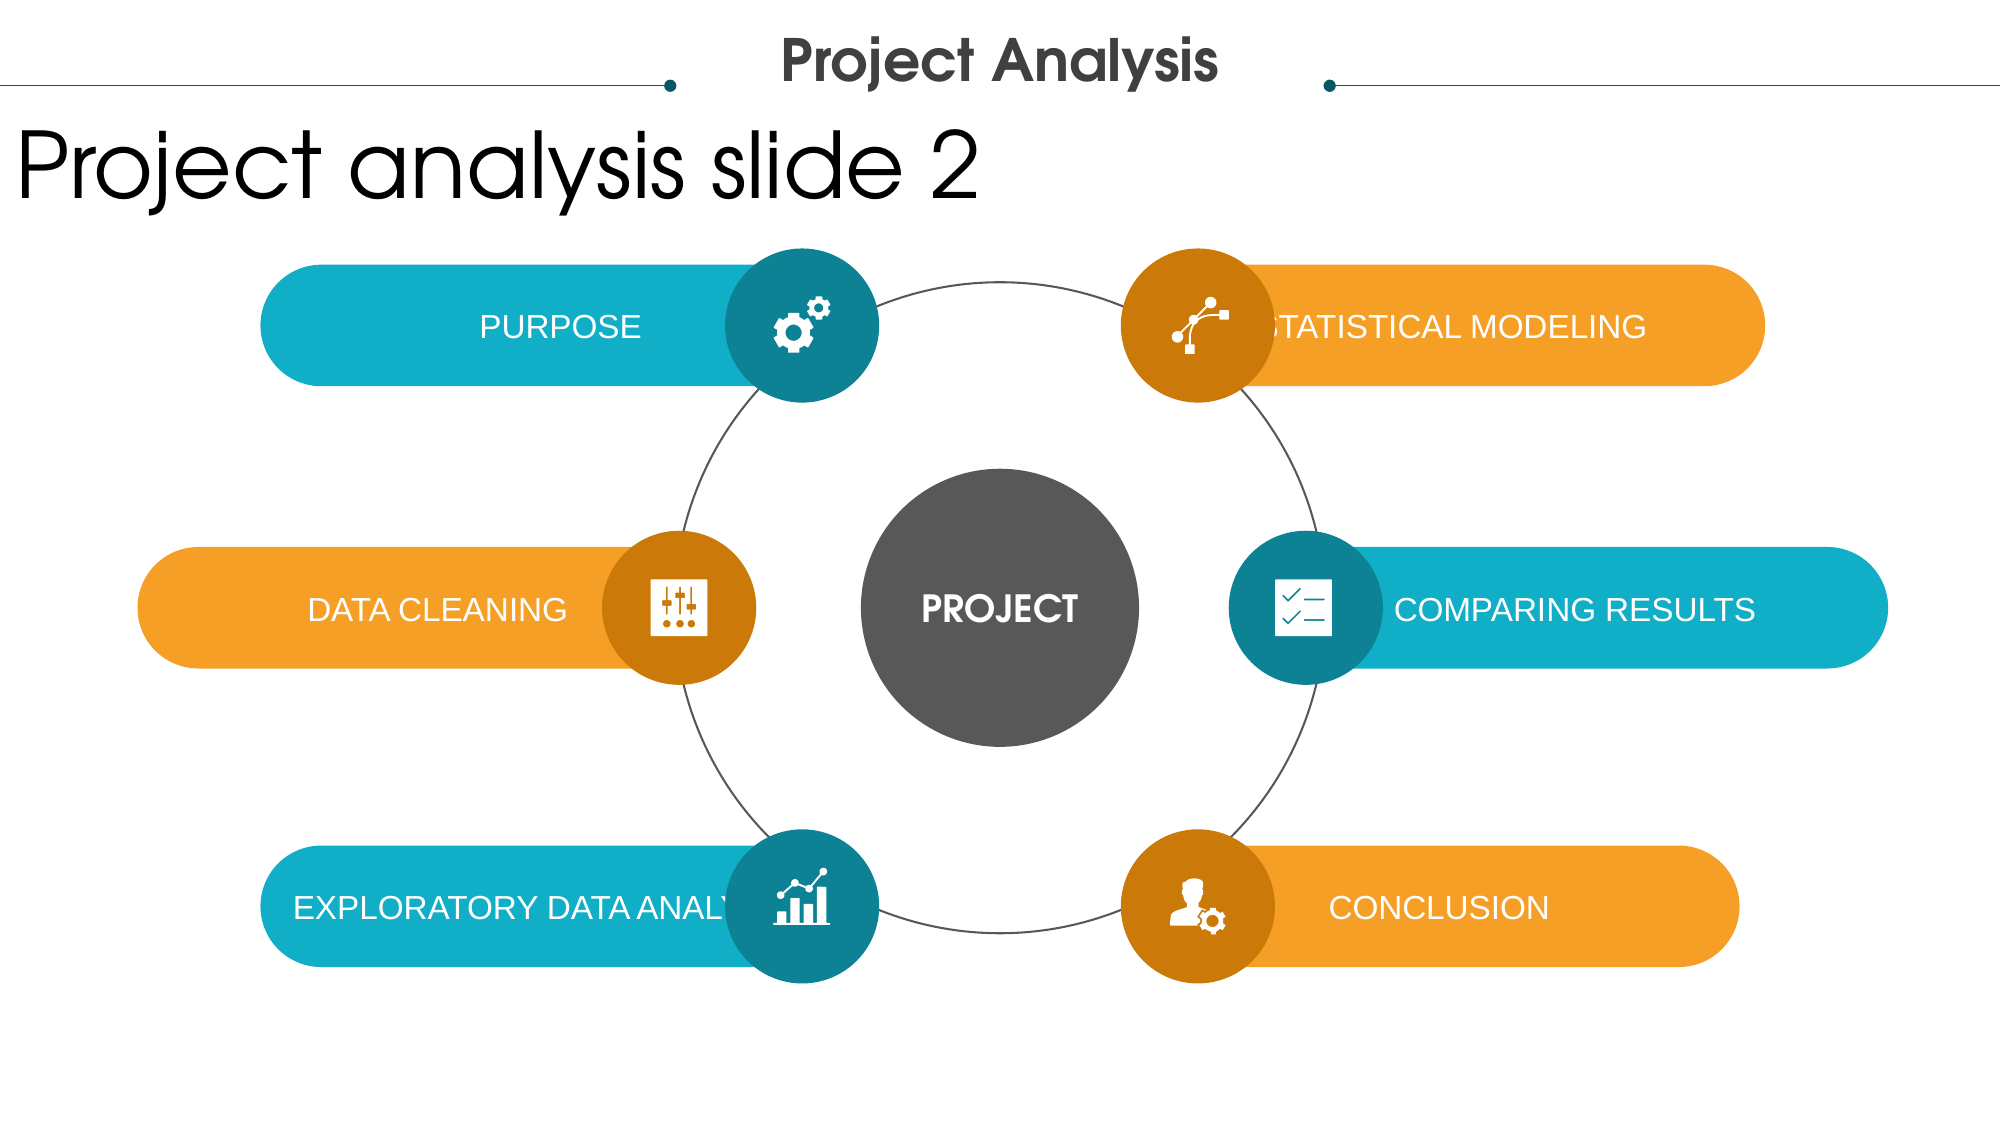

Project Analysis
Project analysis slide 2

PURPOSE
STATISTICAL MODELING

PROJECT

DATA CLEANING
COMPARING RESULTS

EXPLORATORY DATA ANALYSIS
CONCLUSION